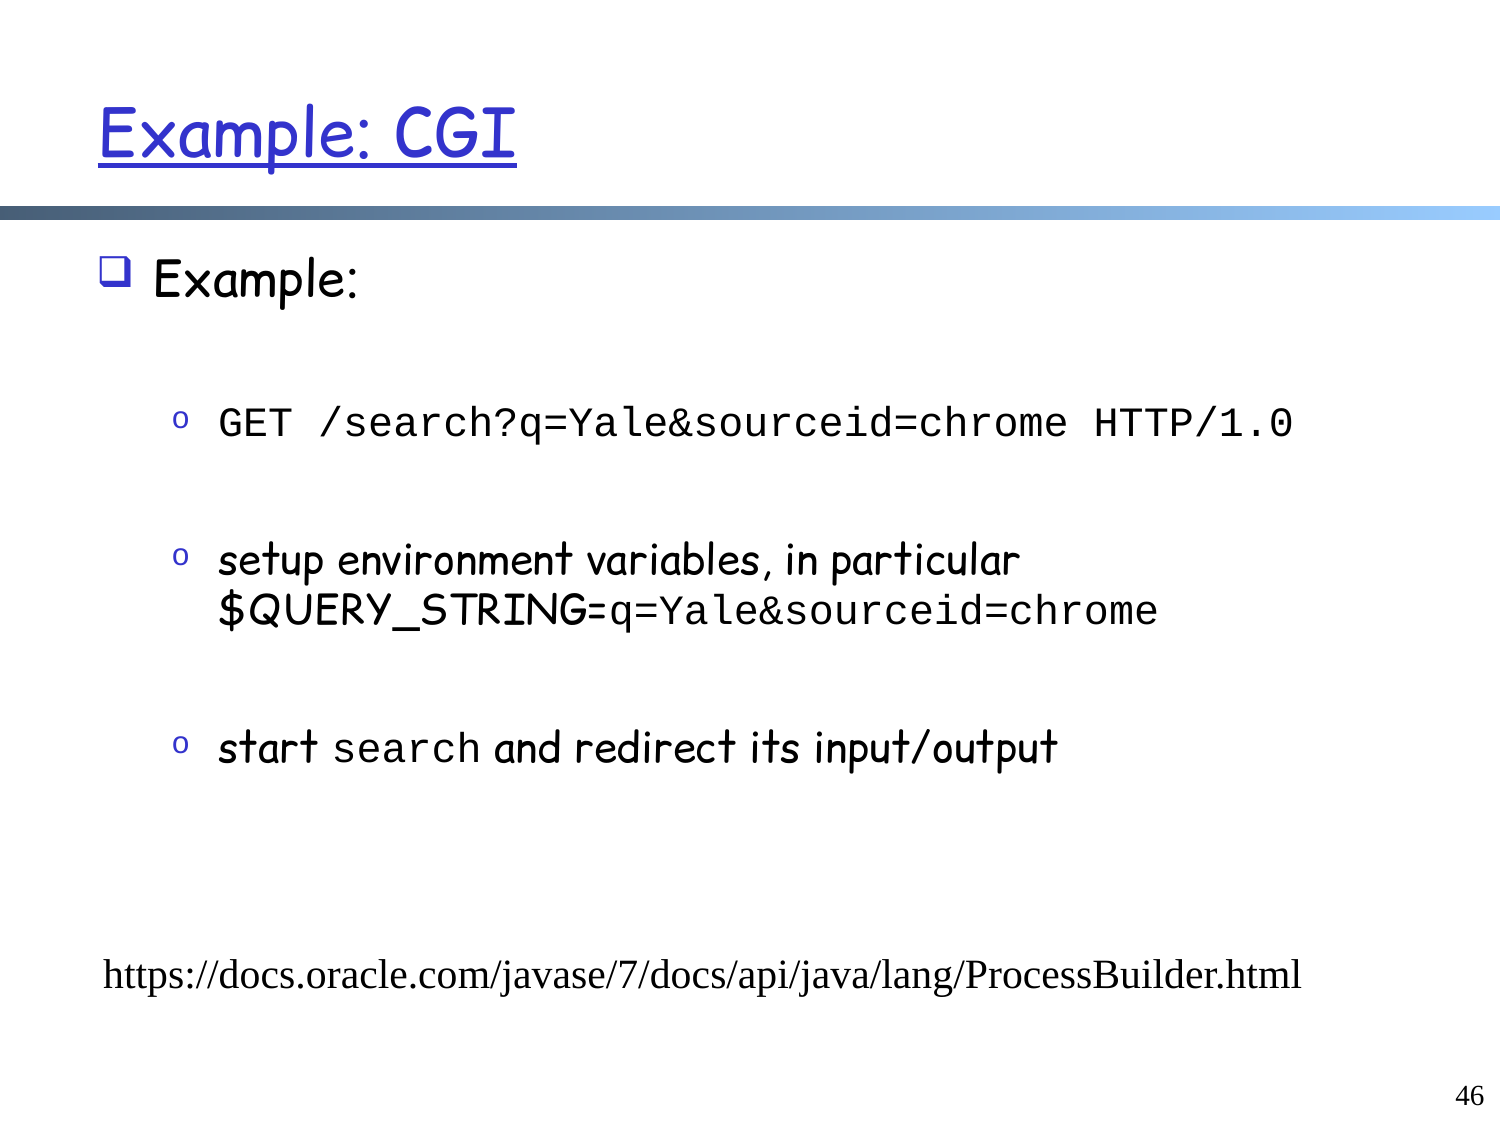

# Example: CGI
Example:

GET /search?q=Yale&sourceid=chrome HTTP/1.0

setup environment variables, in particular
$QUERY_STRING=q=Yale&sourceid=chrome

start search and redirect its input/output
https://docs.oracle.com/javase/7/docs/api/java/lang/ProcessBuilder.html
46